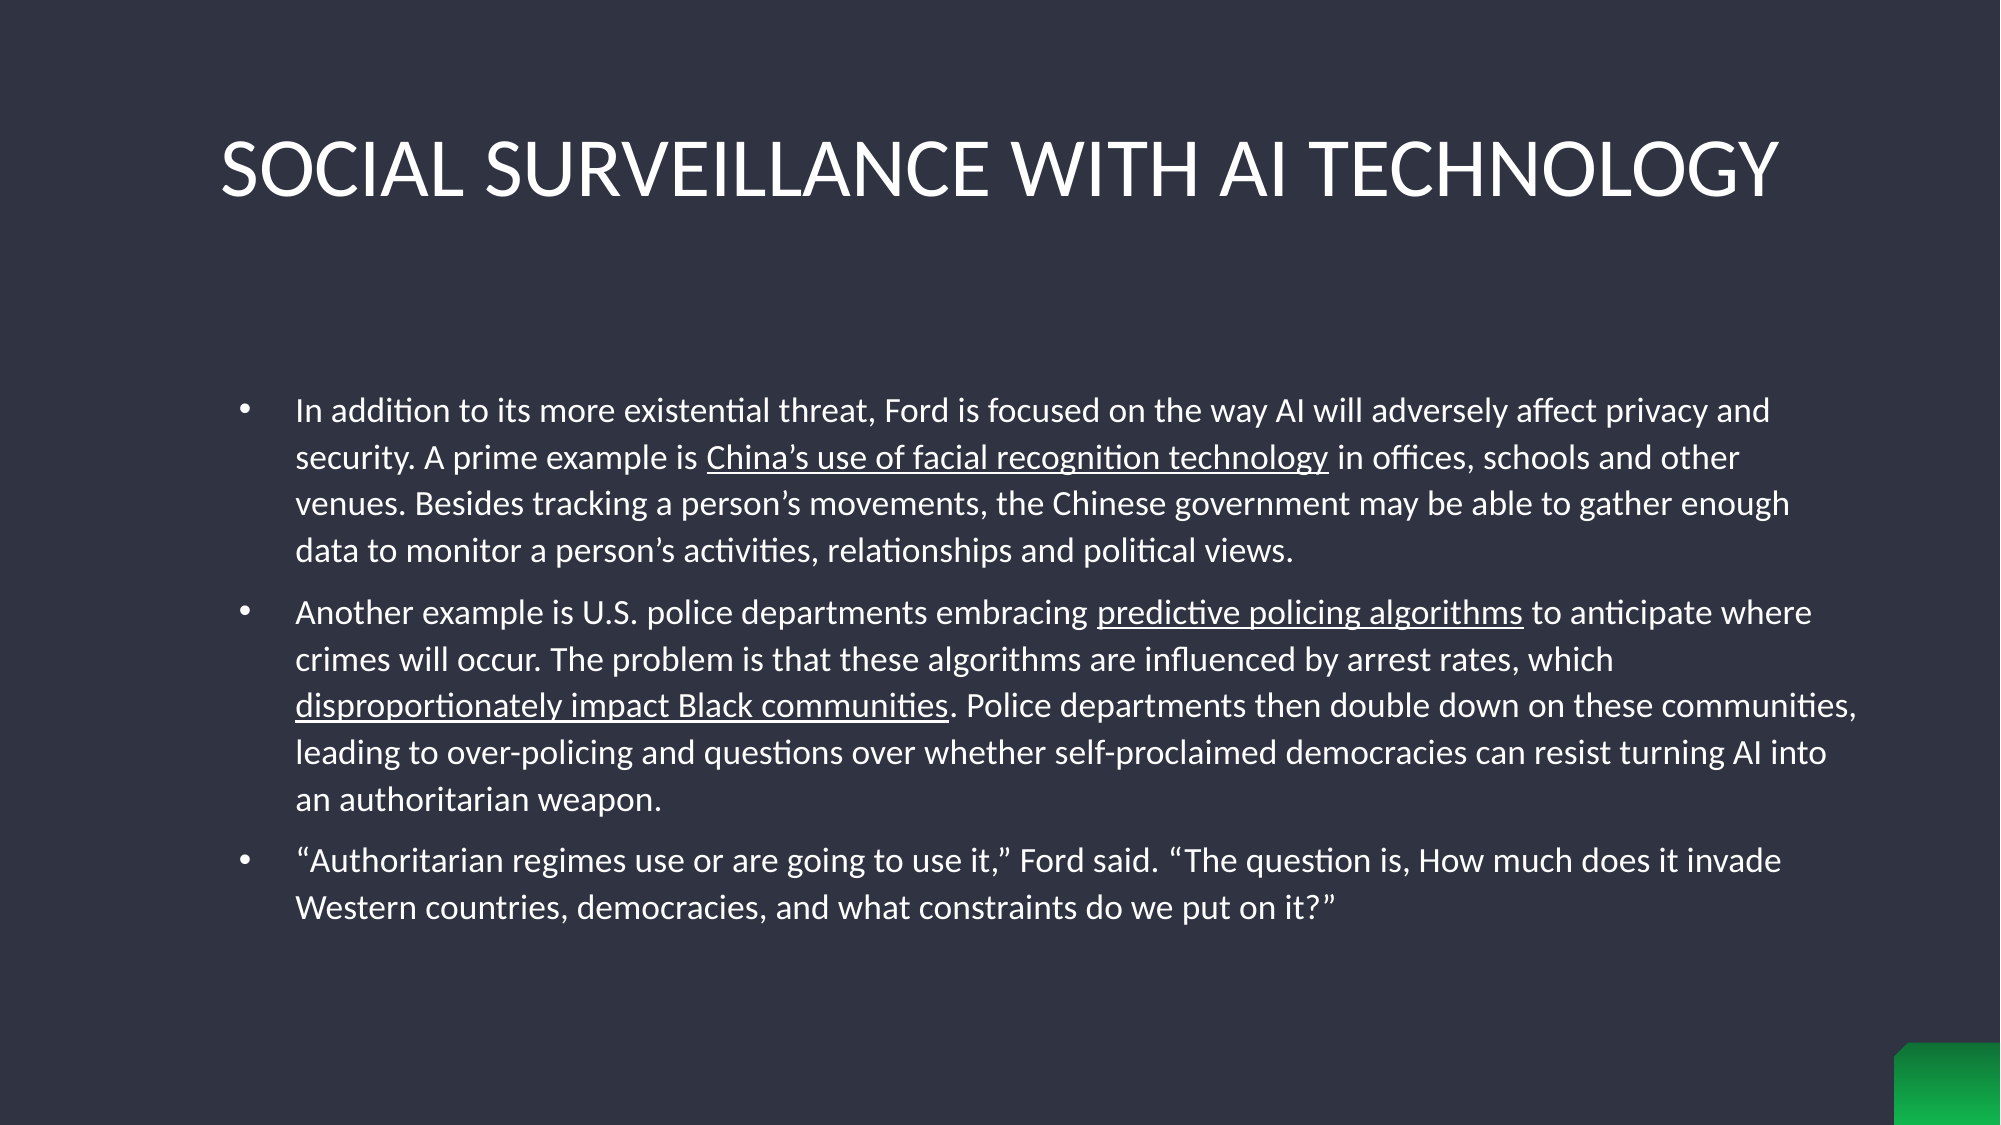

# SOCIAL SURVEILLANCE WITH AI TECHNOLOGY
In addition to its more existential threat, Ford is focused on the way AI will adversely affect privacy and security. A prime example is China’s use of facial recognition technology in offices, schools and other venues. Besides tracking a person’s movements, the Chinese government may be able to gather enough data to monitor a person’s activities, relationships and political views.
Another example is U.S. police departments embracing predictive policing algorithms to anticipate where crimes will occur. The problem is that these algorithms are influenced by arrest rates, which disproportionately impact Black communities. Police departments then double down on these communities, leading to over-policing and questions over whether self-proclaimed democracies can resist turning AI into an authoritarian weapon.
“Authoritarian regimes use or are going to use it,” Ford said. “The question is, How much does it invade Western countries, democracies, and what constraints do we put on it?”